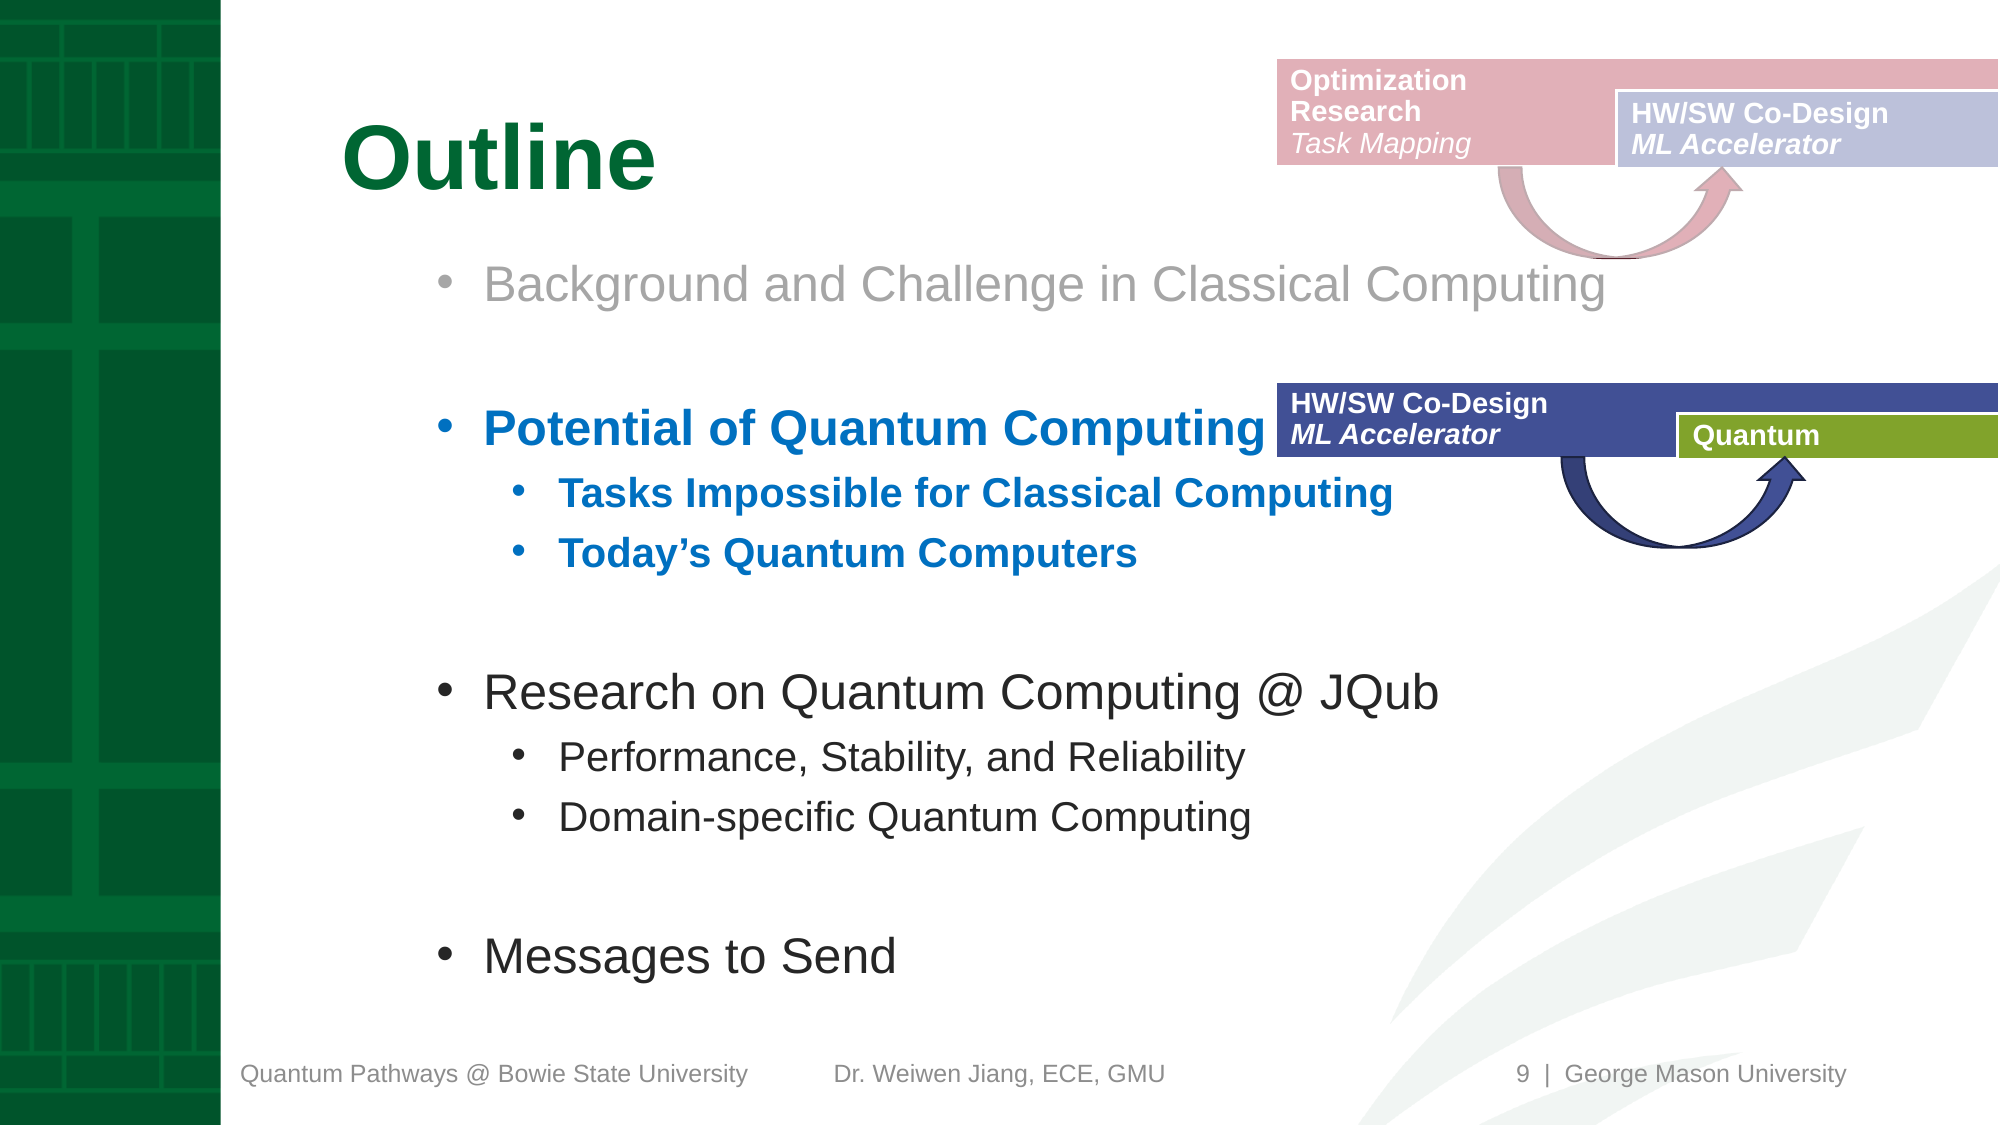

# Outline

Optimization
Research
Task Mapping
HW/SW Co-Design
ML Accelerator

Background and Challenge in Classical Computing

Potential of Quantum Computing
Tasks Impossible for Classical Computing
Today’s Quantum Computers

Research on Quantum Computing @ JQub
Performance, Stability, and Reliability
Domain-specific Quantum Computing

Messages to Send
HW/SW Co-Design
ML Accelerator
Quantum

9  |  George Mason University